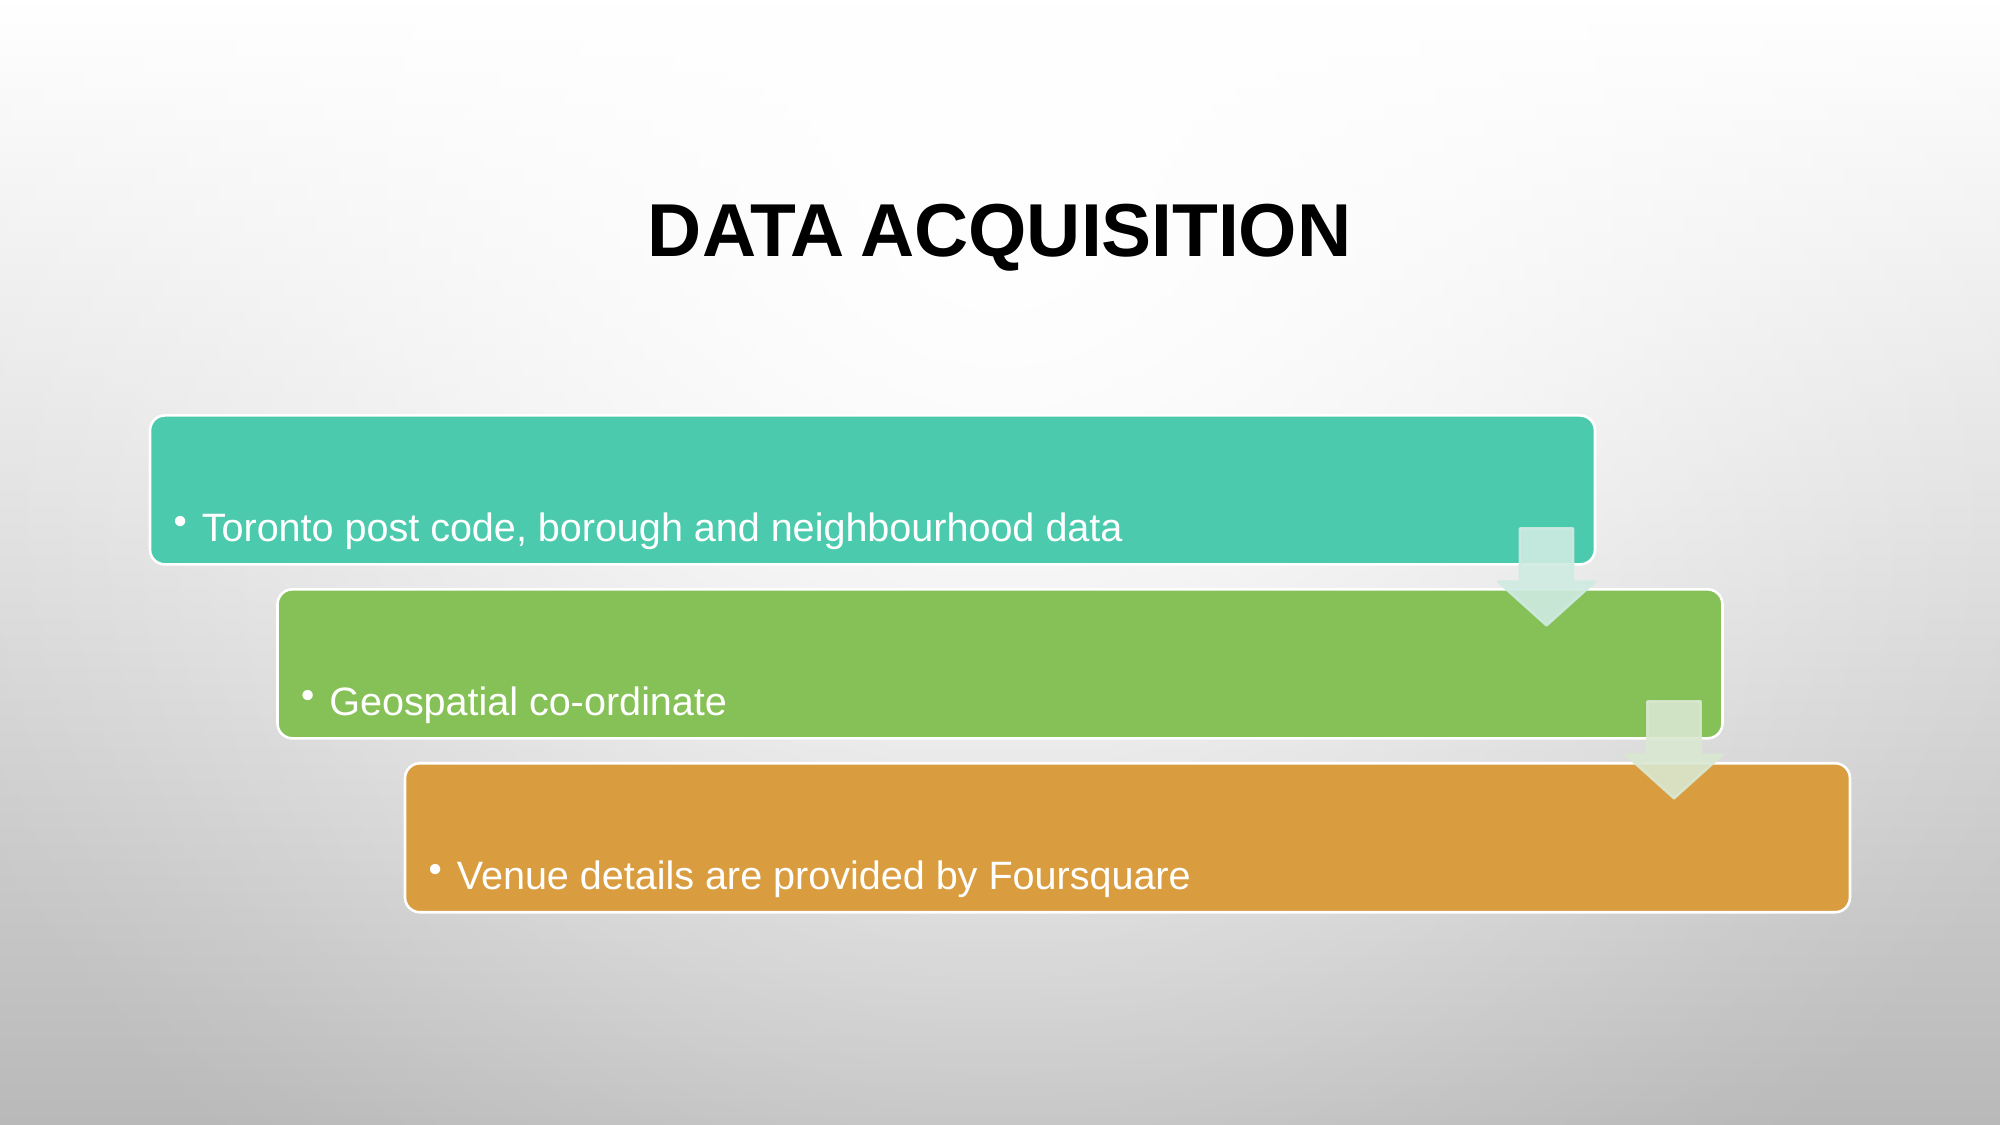

# Data acquisition

Toronto post code, borough and neighbourhood data

Geospatial co-ordinate

Venue details are provided by Foursquare